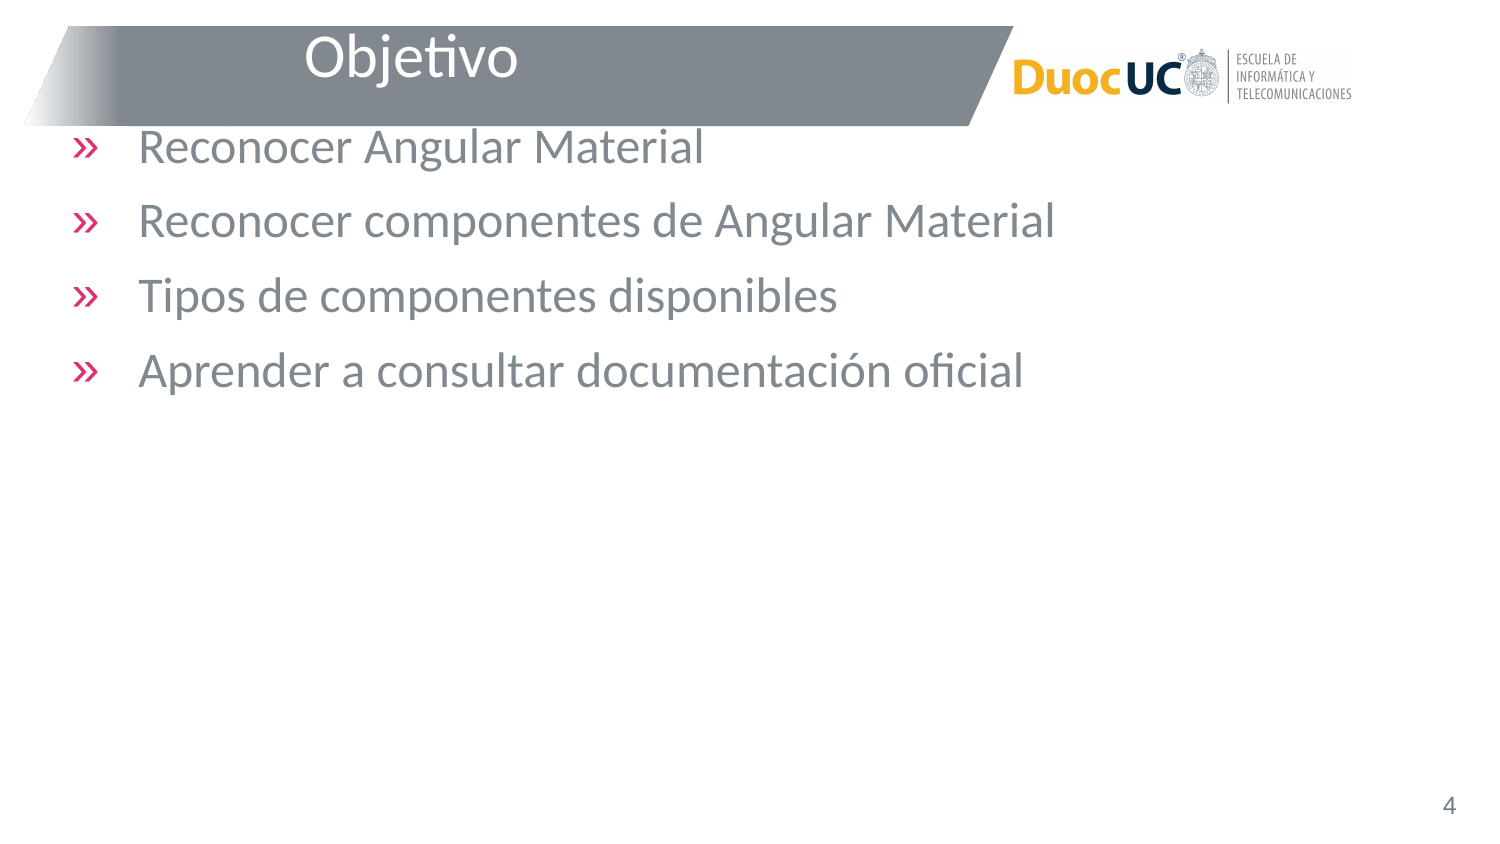

# Objetivo
Reconocer Angular Material
Reconocer componentes de Angular Material
Tipos de componentes disponibles
Aprender a consultar documentación oficial